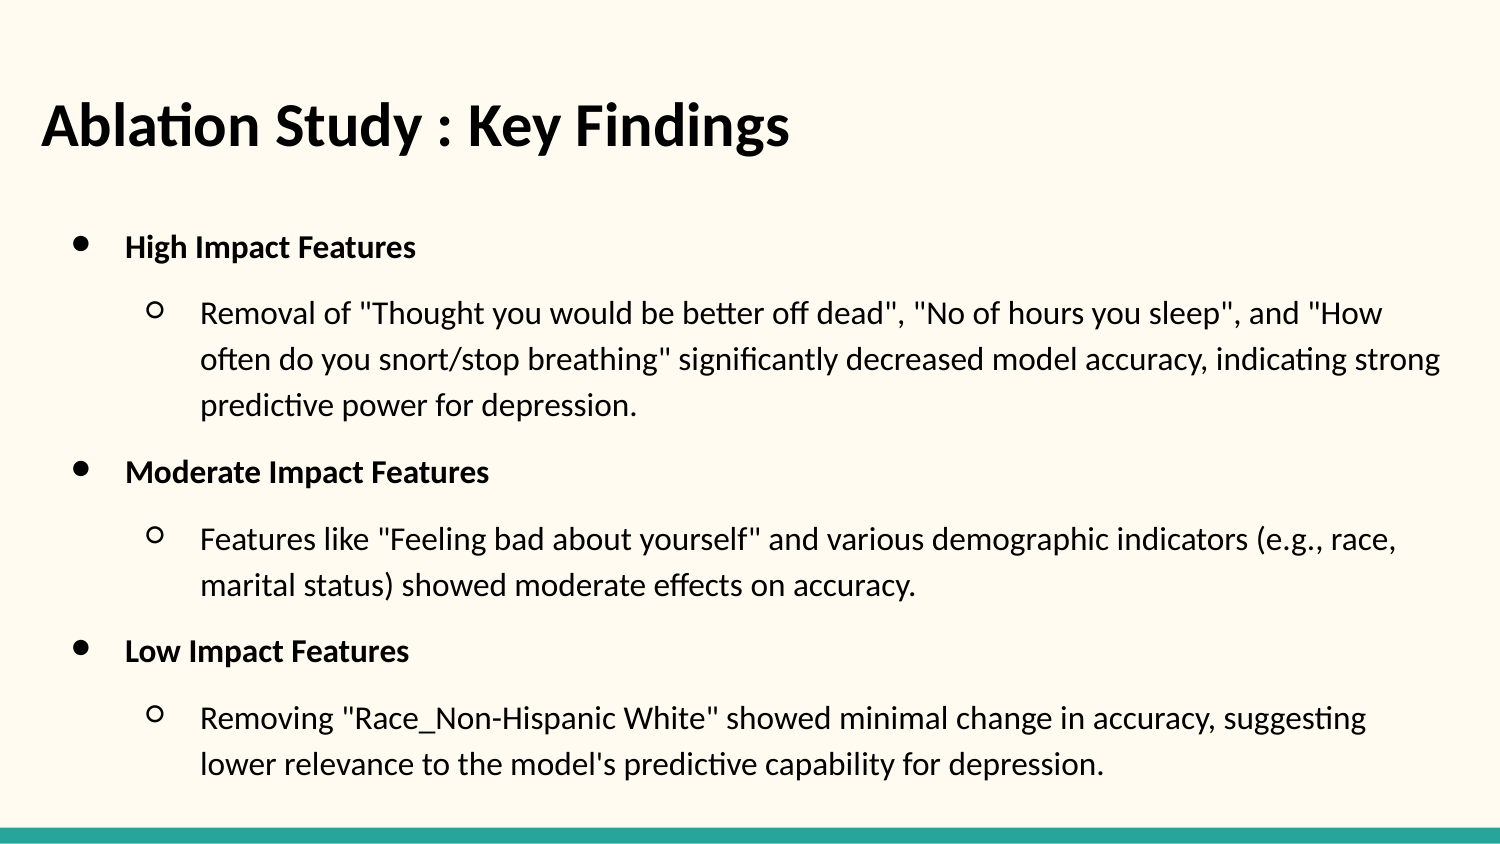

# Ablation Study : Key Findings
High Impact Features
Removal of "Thought you would be better off dead", "No of hours you sleep", and "How often do you snort/stop breathing" significantly decreased model accuracy, indicating strong predictive power for depression.
Moderate Impact Features
Features like "Feeling bad about yourself" and various demographic indicators (e.g., race, marital status) showed moderate effects on accuracy.
Low Impact Features
Removing "Race_Non-Hispanic White" showed minimal change in accuracy, suggesting lower relevance to the model's predictive capability for depression.